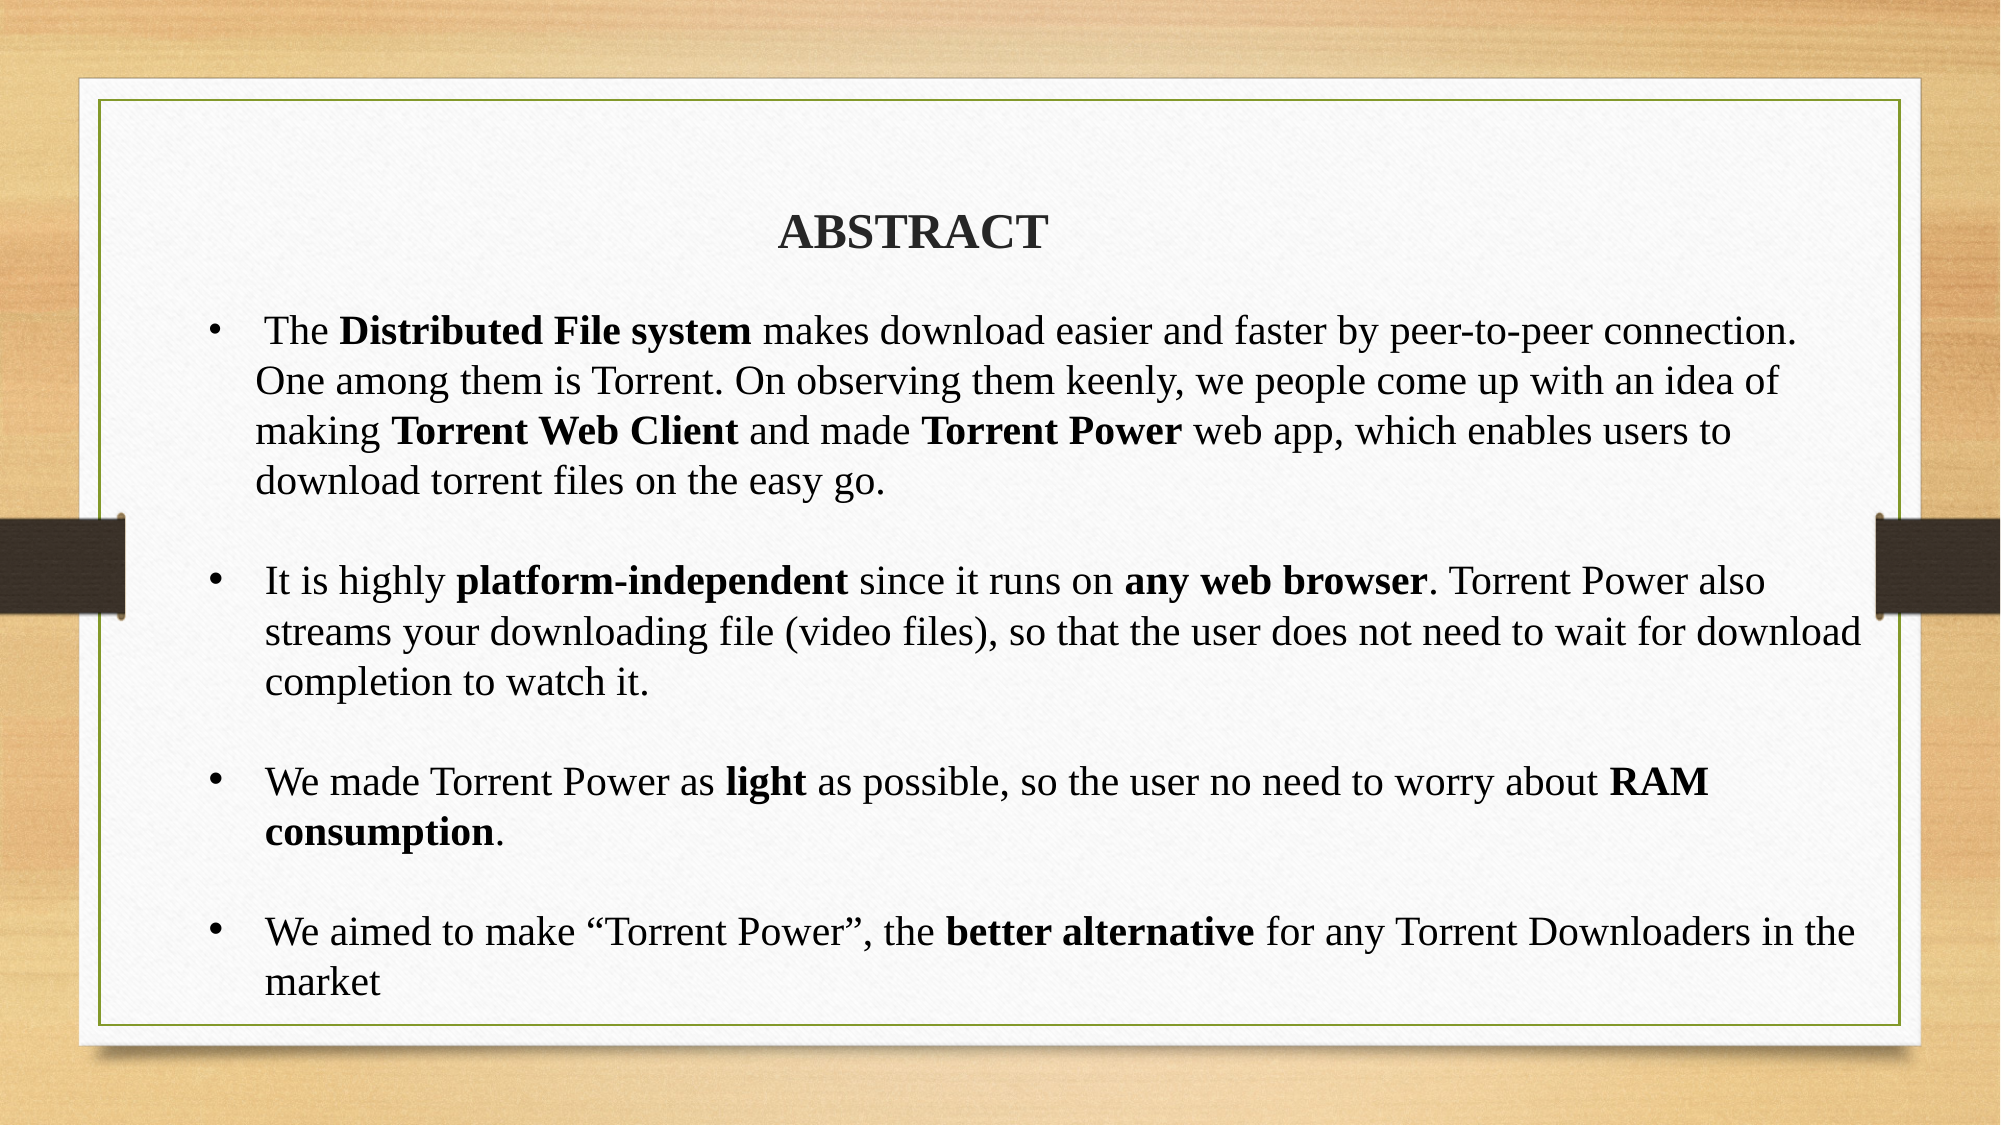

ABSTRACT
 The Distributed File system makes download easier and faster by peer-to-peer connection. One among them is Torrent. On observing them keenly, we people come up with an idea of making Torrent Web Client and made Torrent Power web app, which enables users to download torrent files on the easy go.

It is highly platform-independent since it runs on any web browser. Torrent Power also streams your downloading file (video files), so that the user does not need to wait for download completion to watch it.

We made Torrent Power as light as possible, so the user no need to worry about RAM consumption.

We aimed to make “Torrent Power”, the better alternative for any Torrent Downloaders in the market